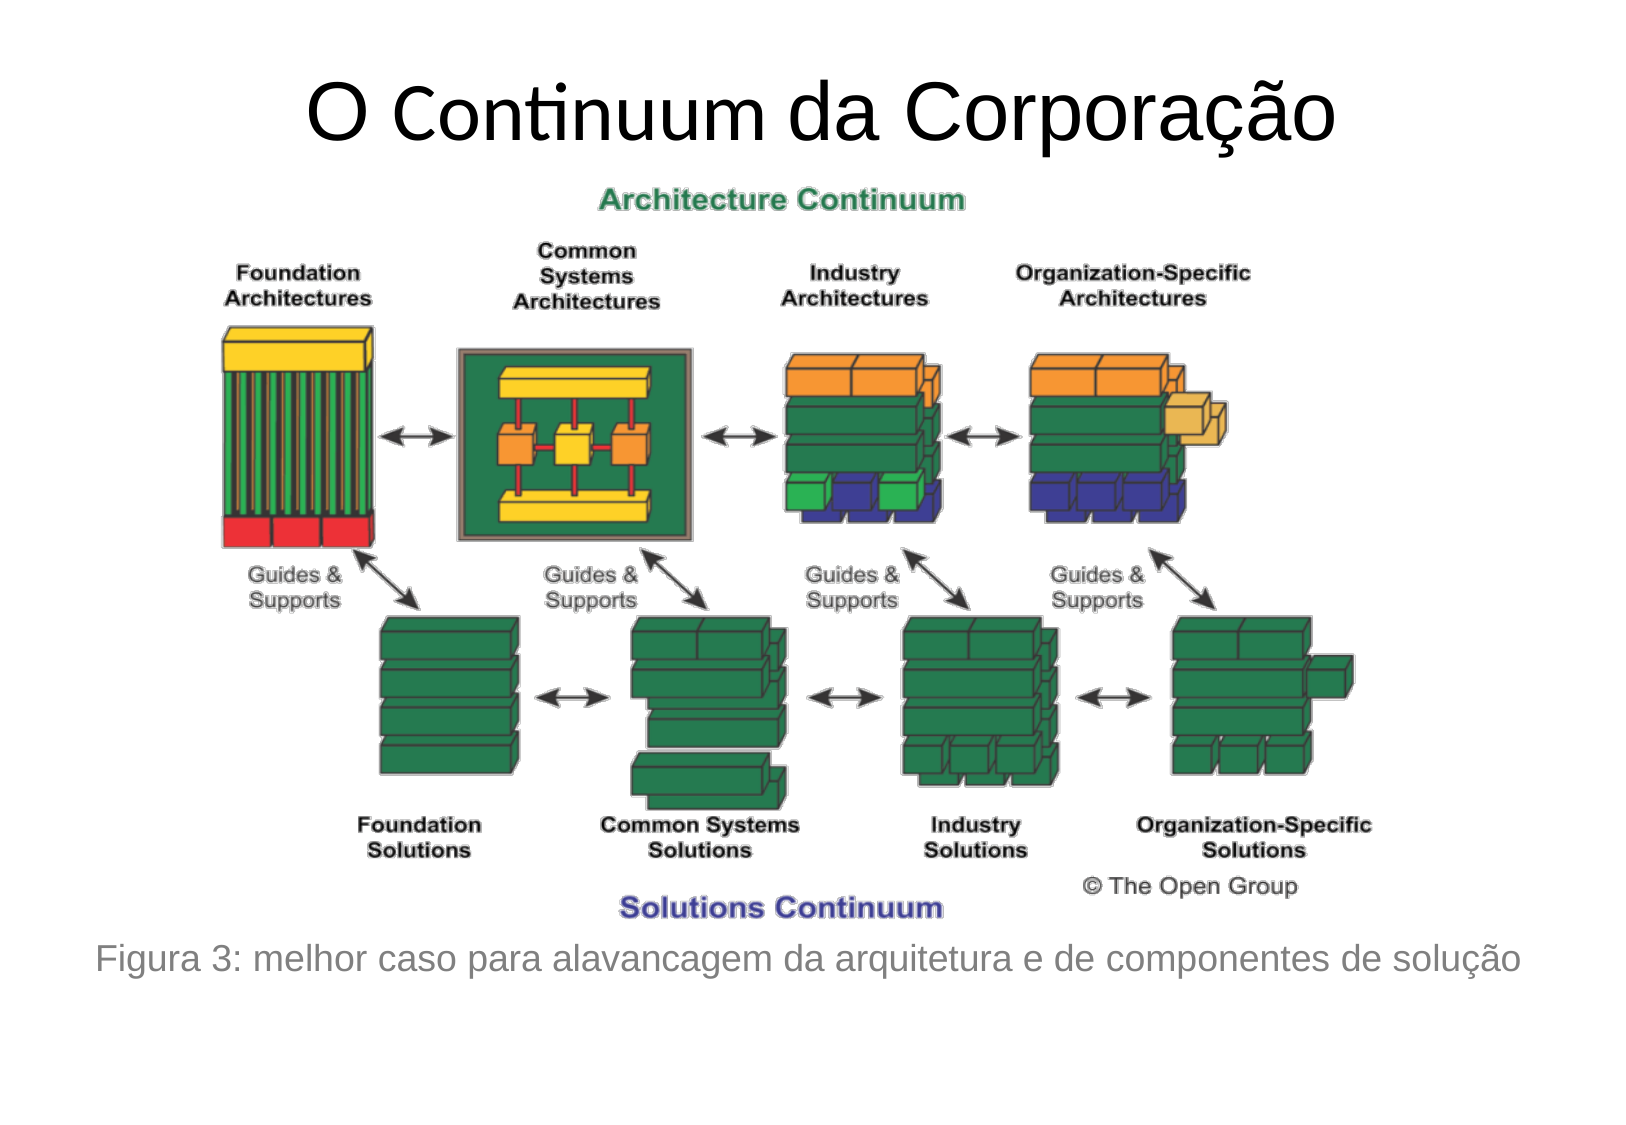

# O Continuum da Corporação

Figura 3: melhor caso para alavancagem da arquitetura e de componentes de solução